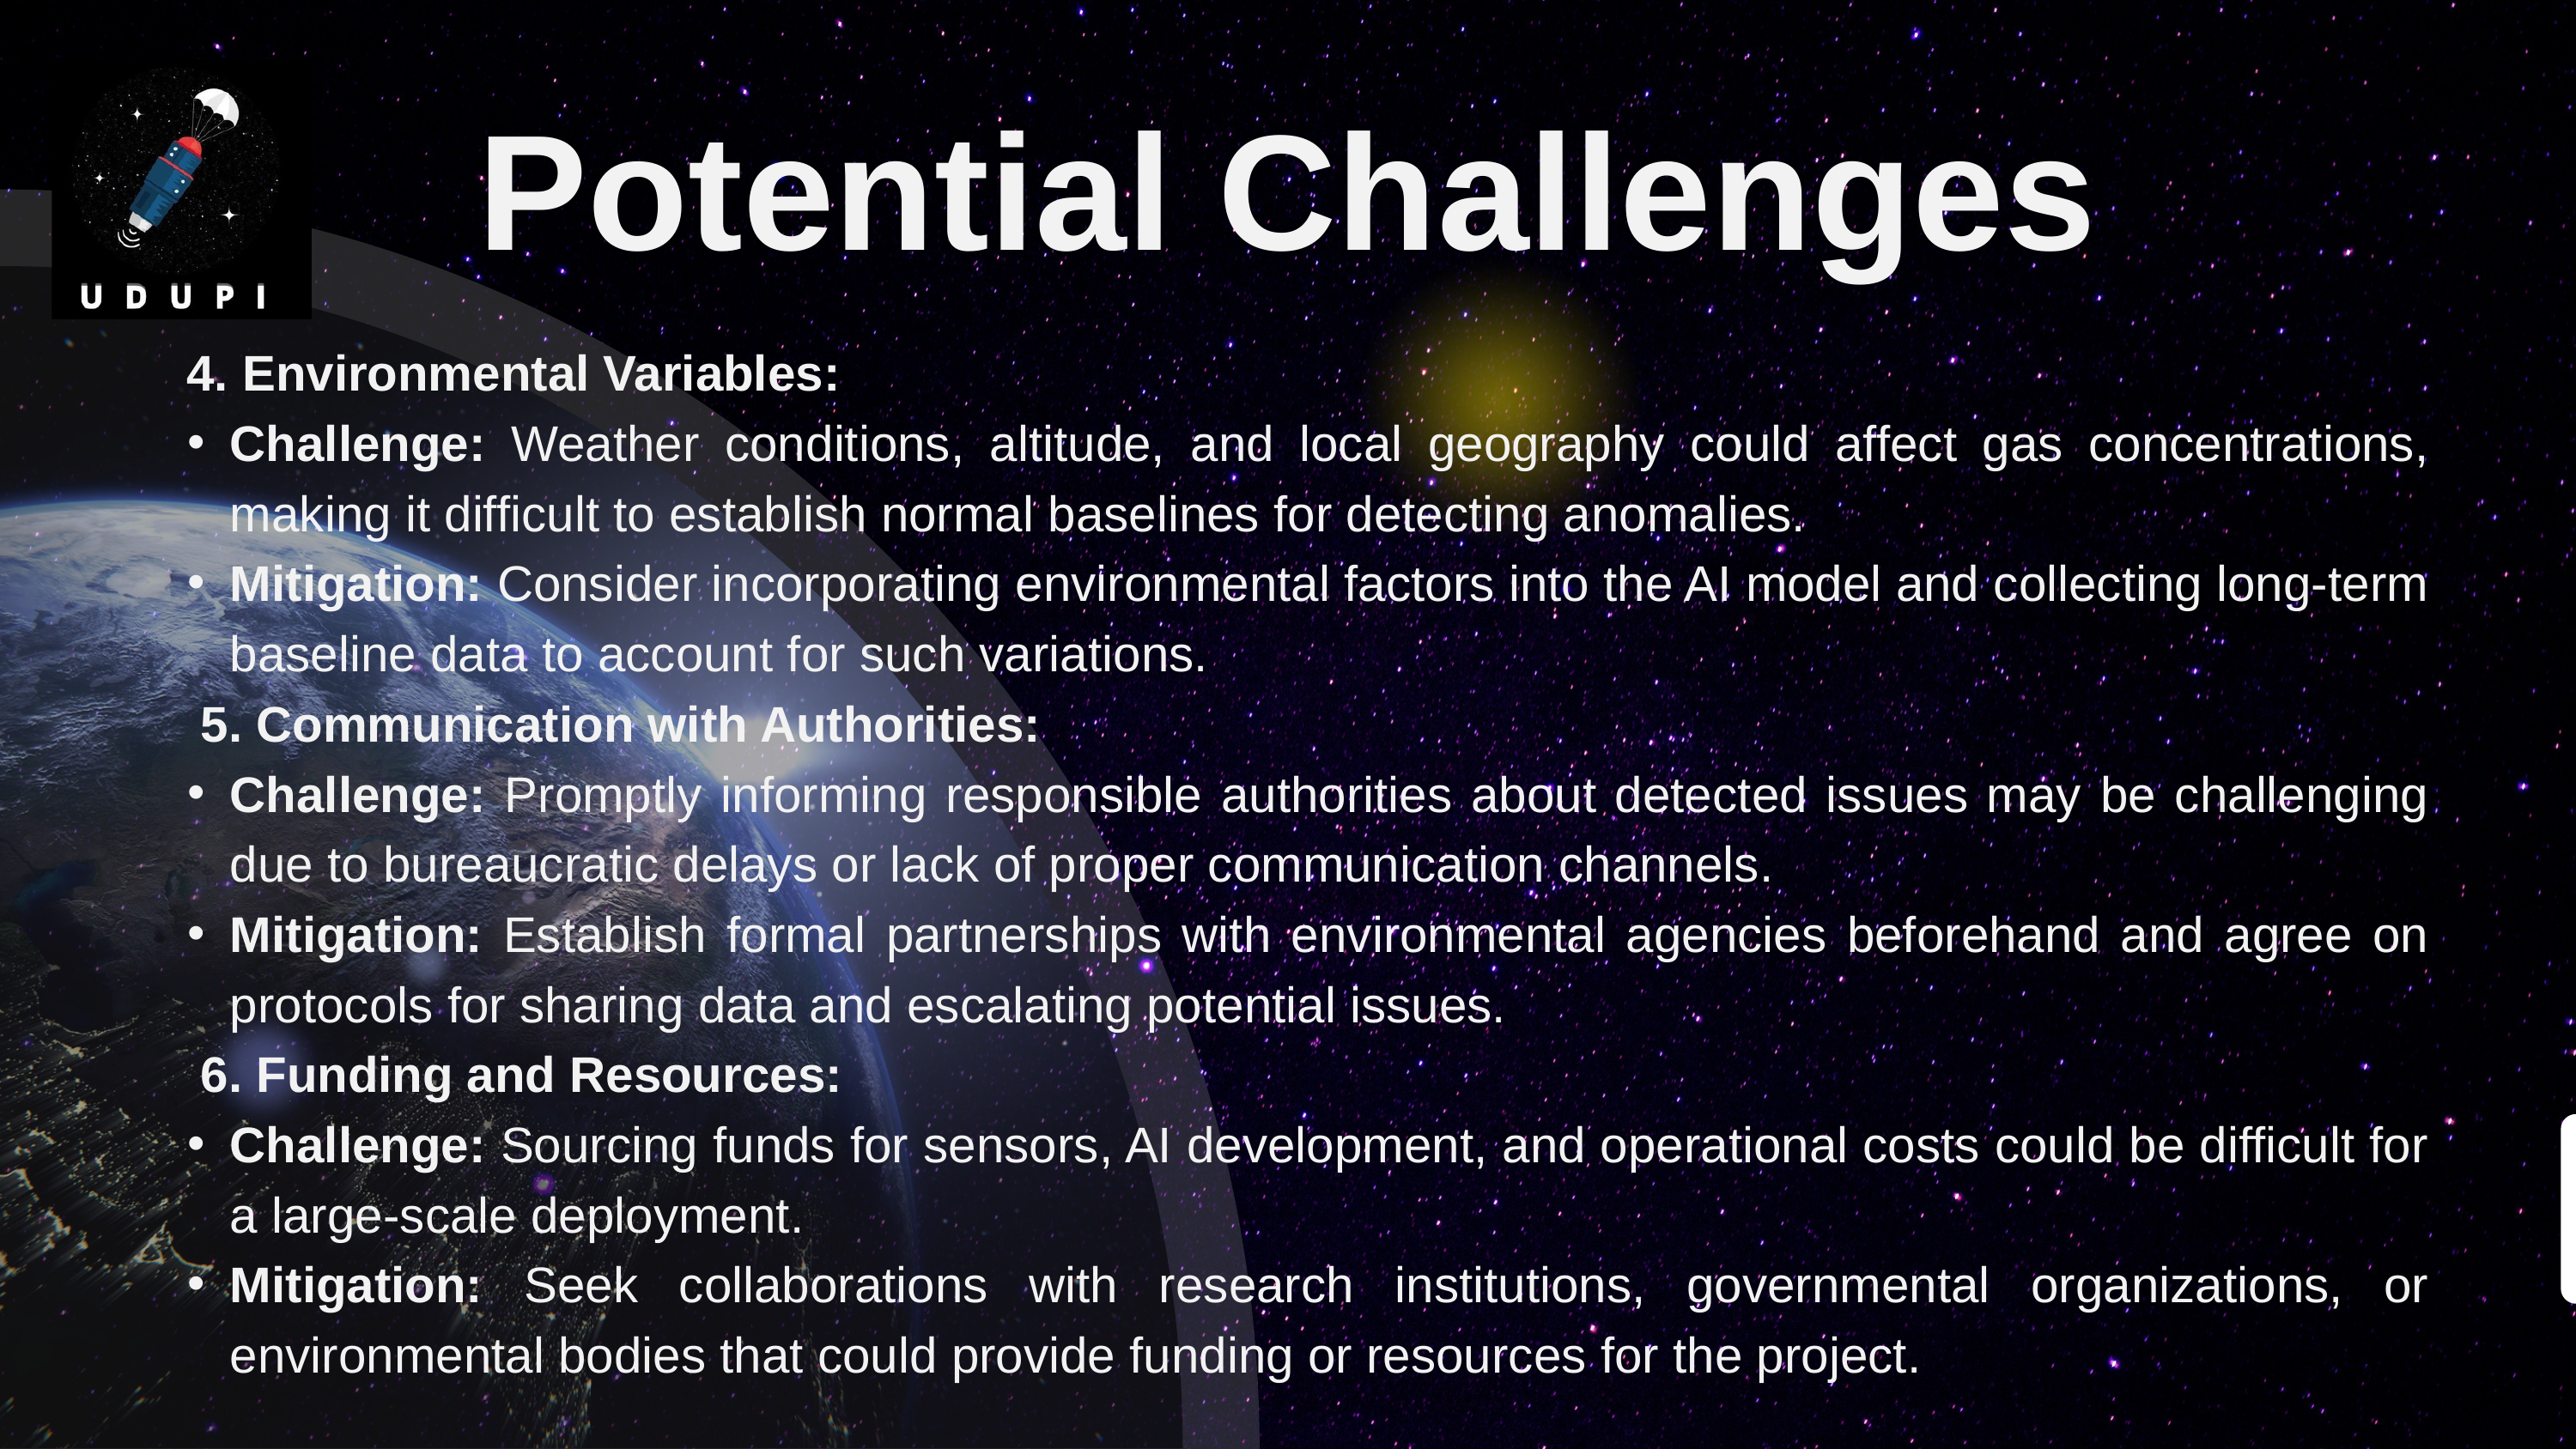

Potential Challenges

   4. Environmental Variables:
Challenge: Weather conditions, altitude, and local geography could affect gas concentrations, making it difficult to establish normal baselines for detecting anomalies.
Mitigation: Consider incorporating environmental factors into the AI model and collecting long-term baseline data to account for such variations.
    5. Communication with Authorities:
Challenge: Promptly informing responsible authorities about detected issues may be challenging due to bureaucratic delays or lack of proper communication channels.
Mitigation: Establish formal partnerships with environmental agencies beforehand and agree on protocols for sharing data and escalating potential issues.
    6. Funding and Resources:
Challenge: Sourcing funds for sensors, AI development, and operational costs could be difficult for a large-scale deployment.
Mitigation: Seek collaborations with research institutions, governmental organizations, or environmental bodies that could provide funding or resources for the project.